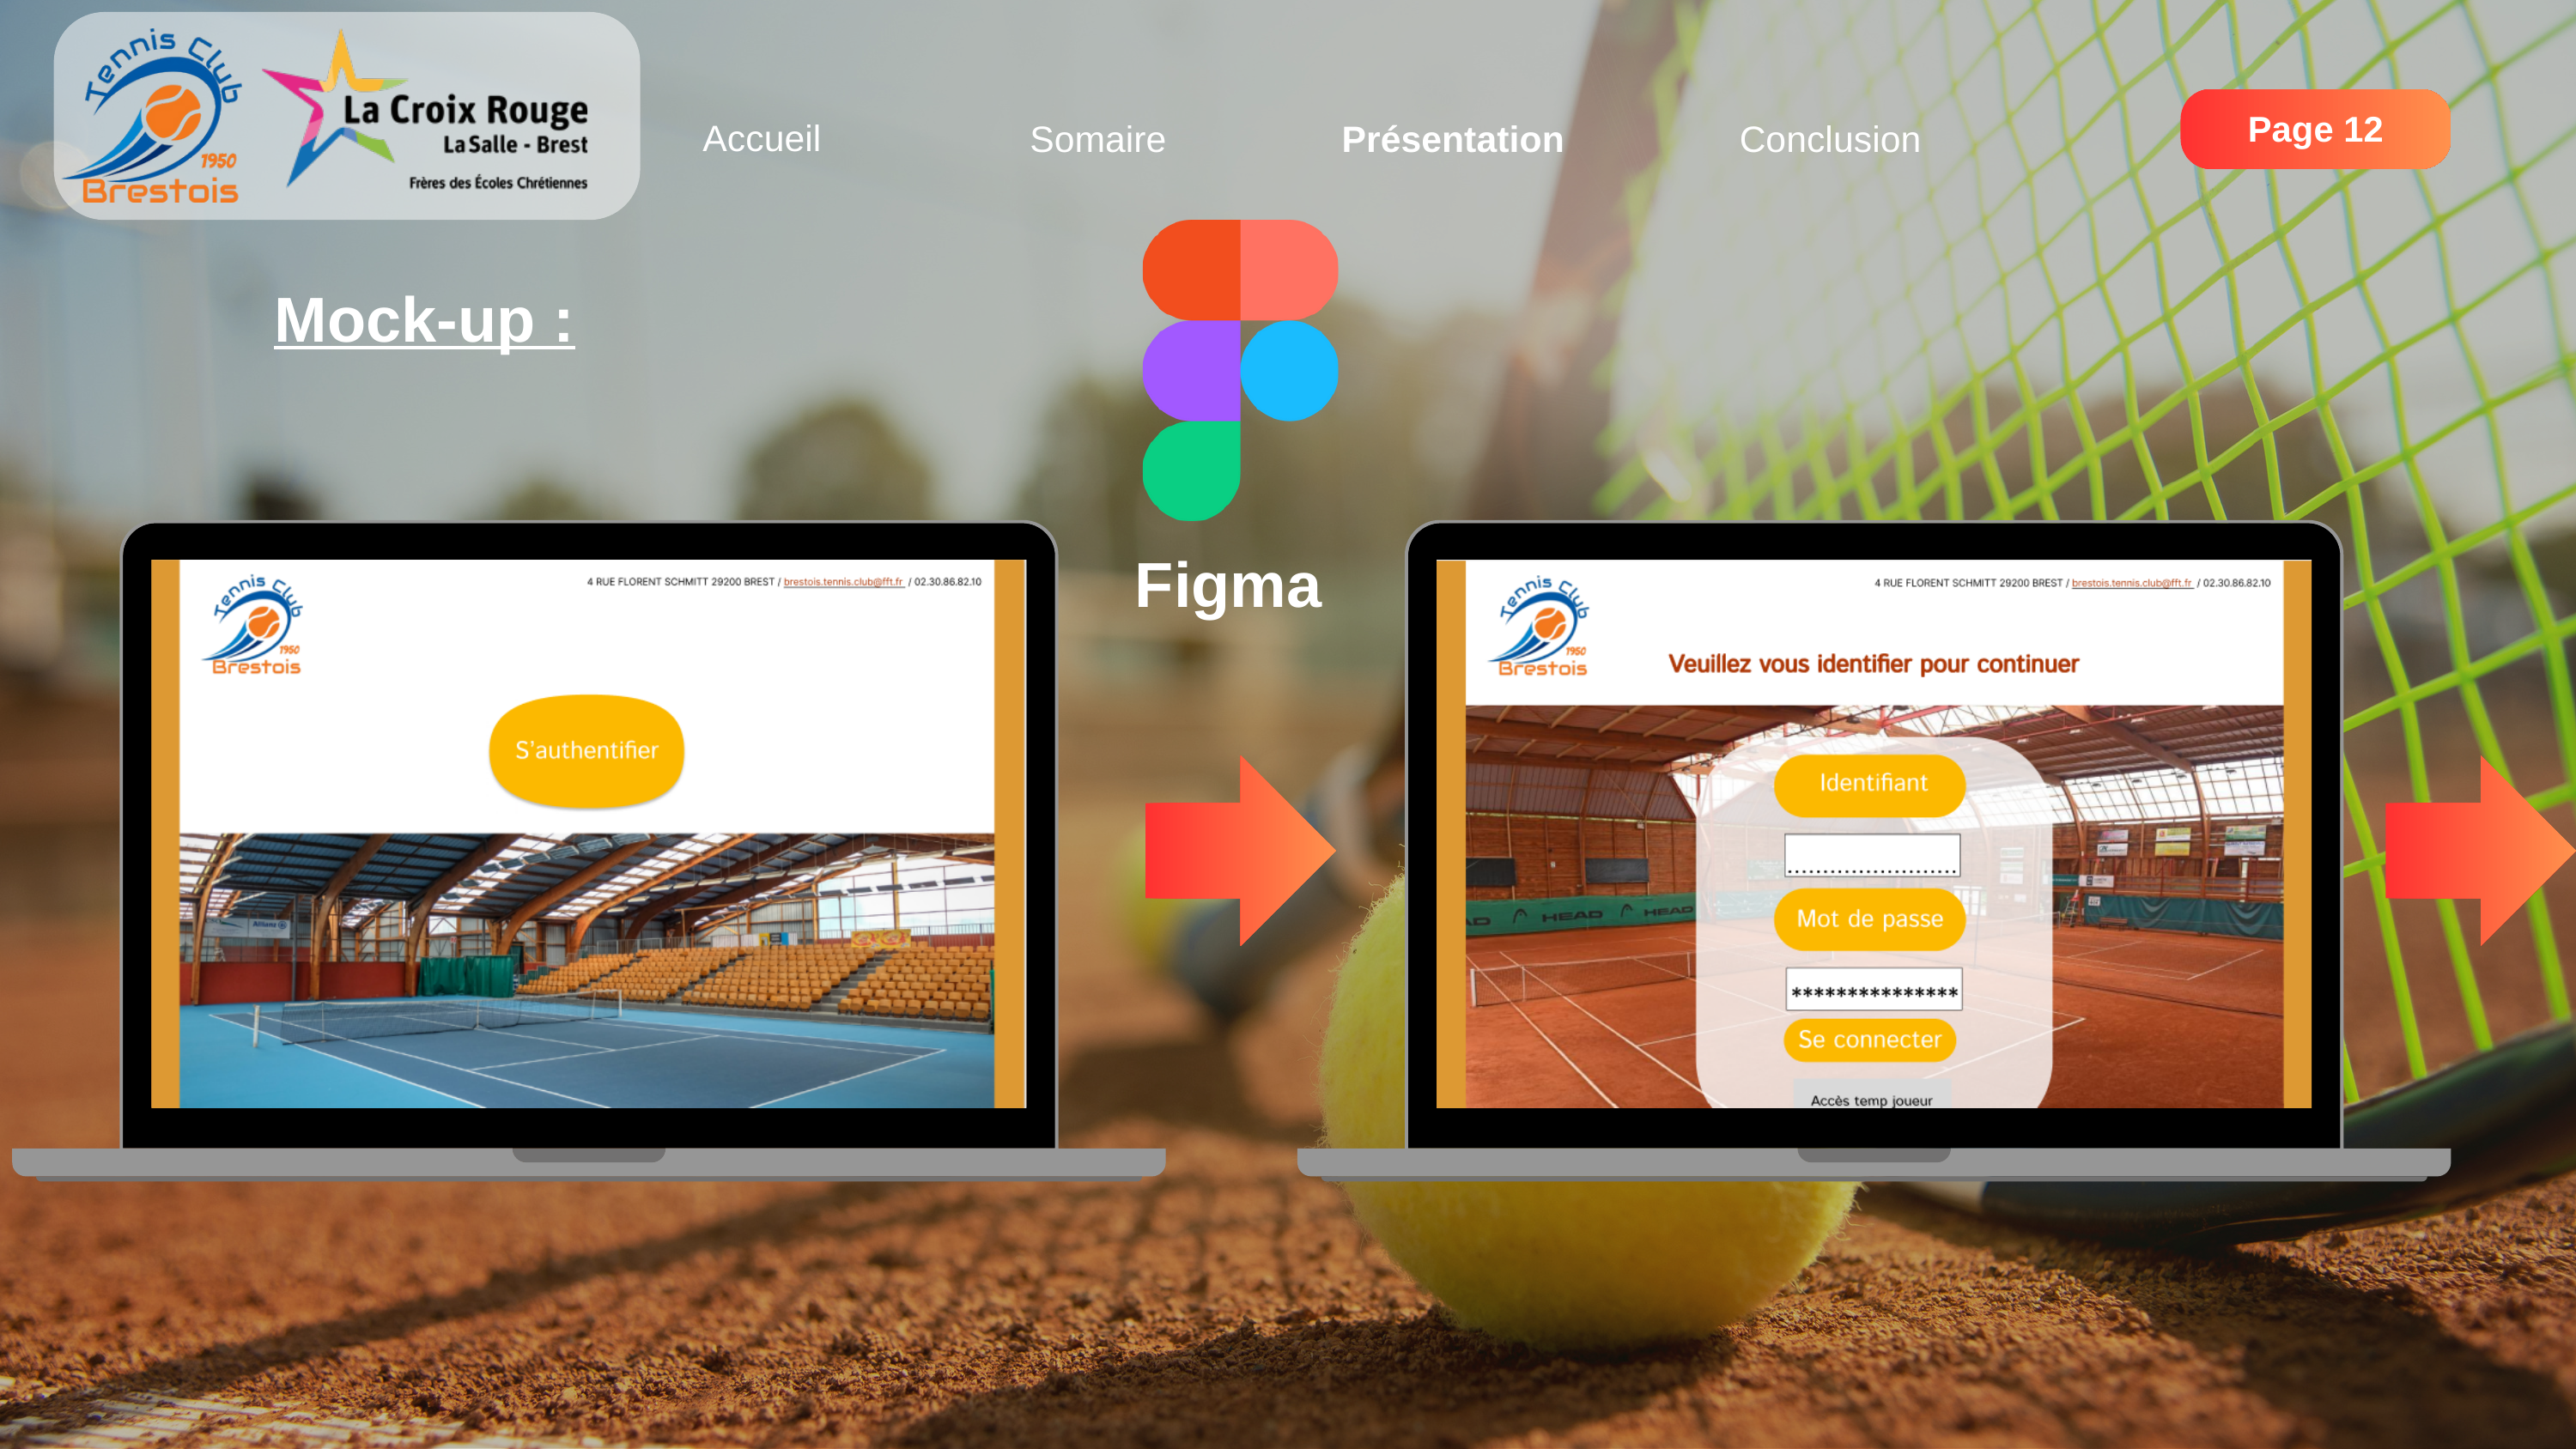

Page 12
Accueil
Somaire
Présentation
Conclusion

Figma
Mock-up :